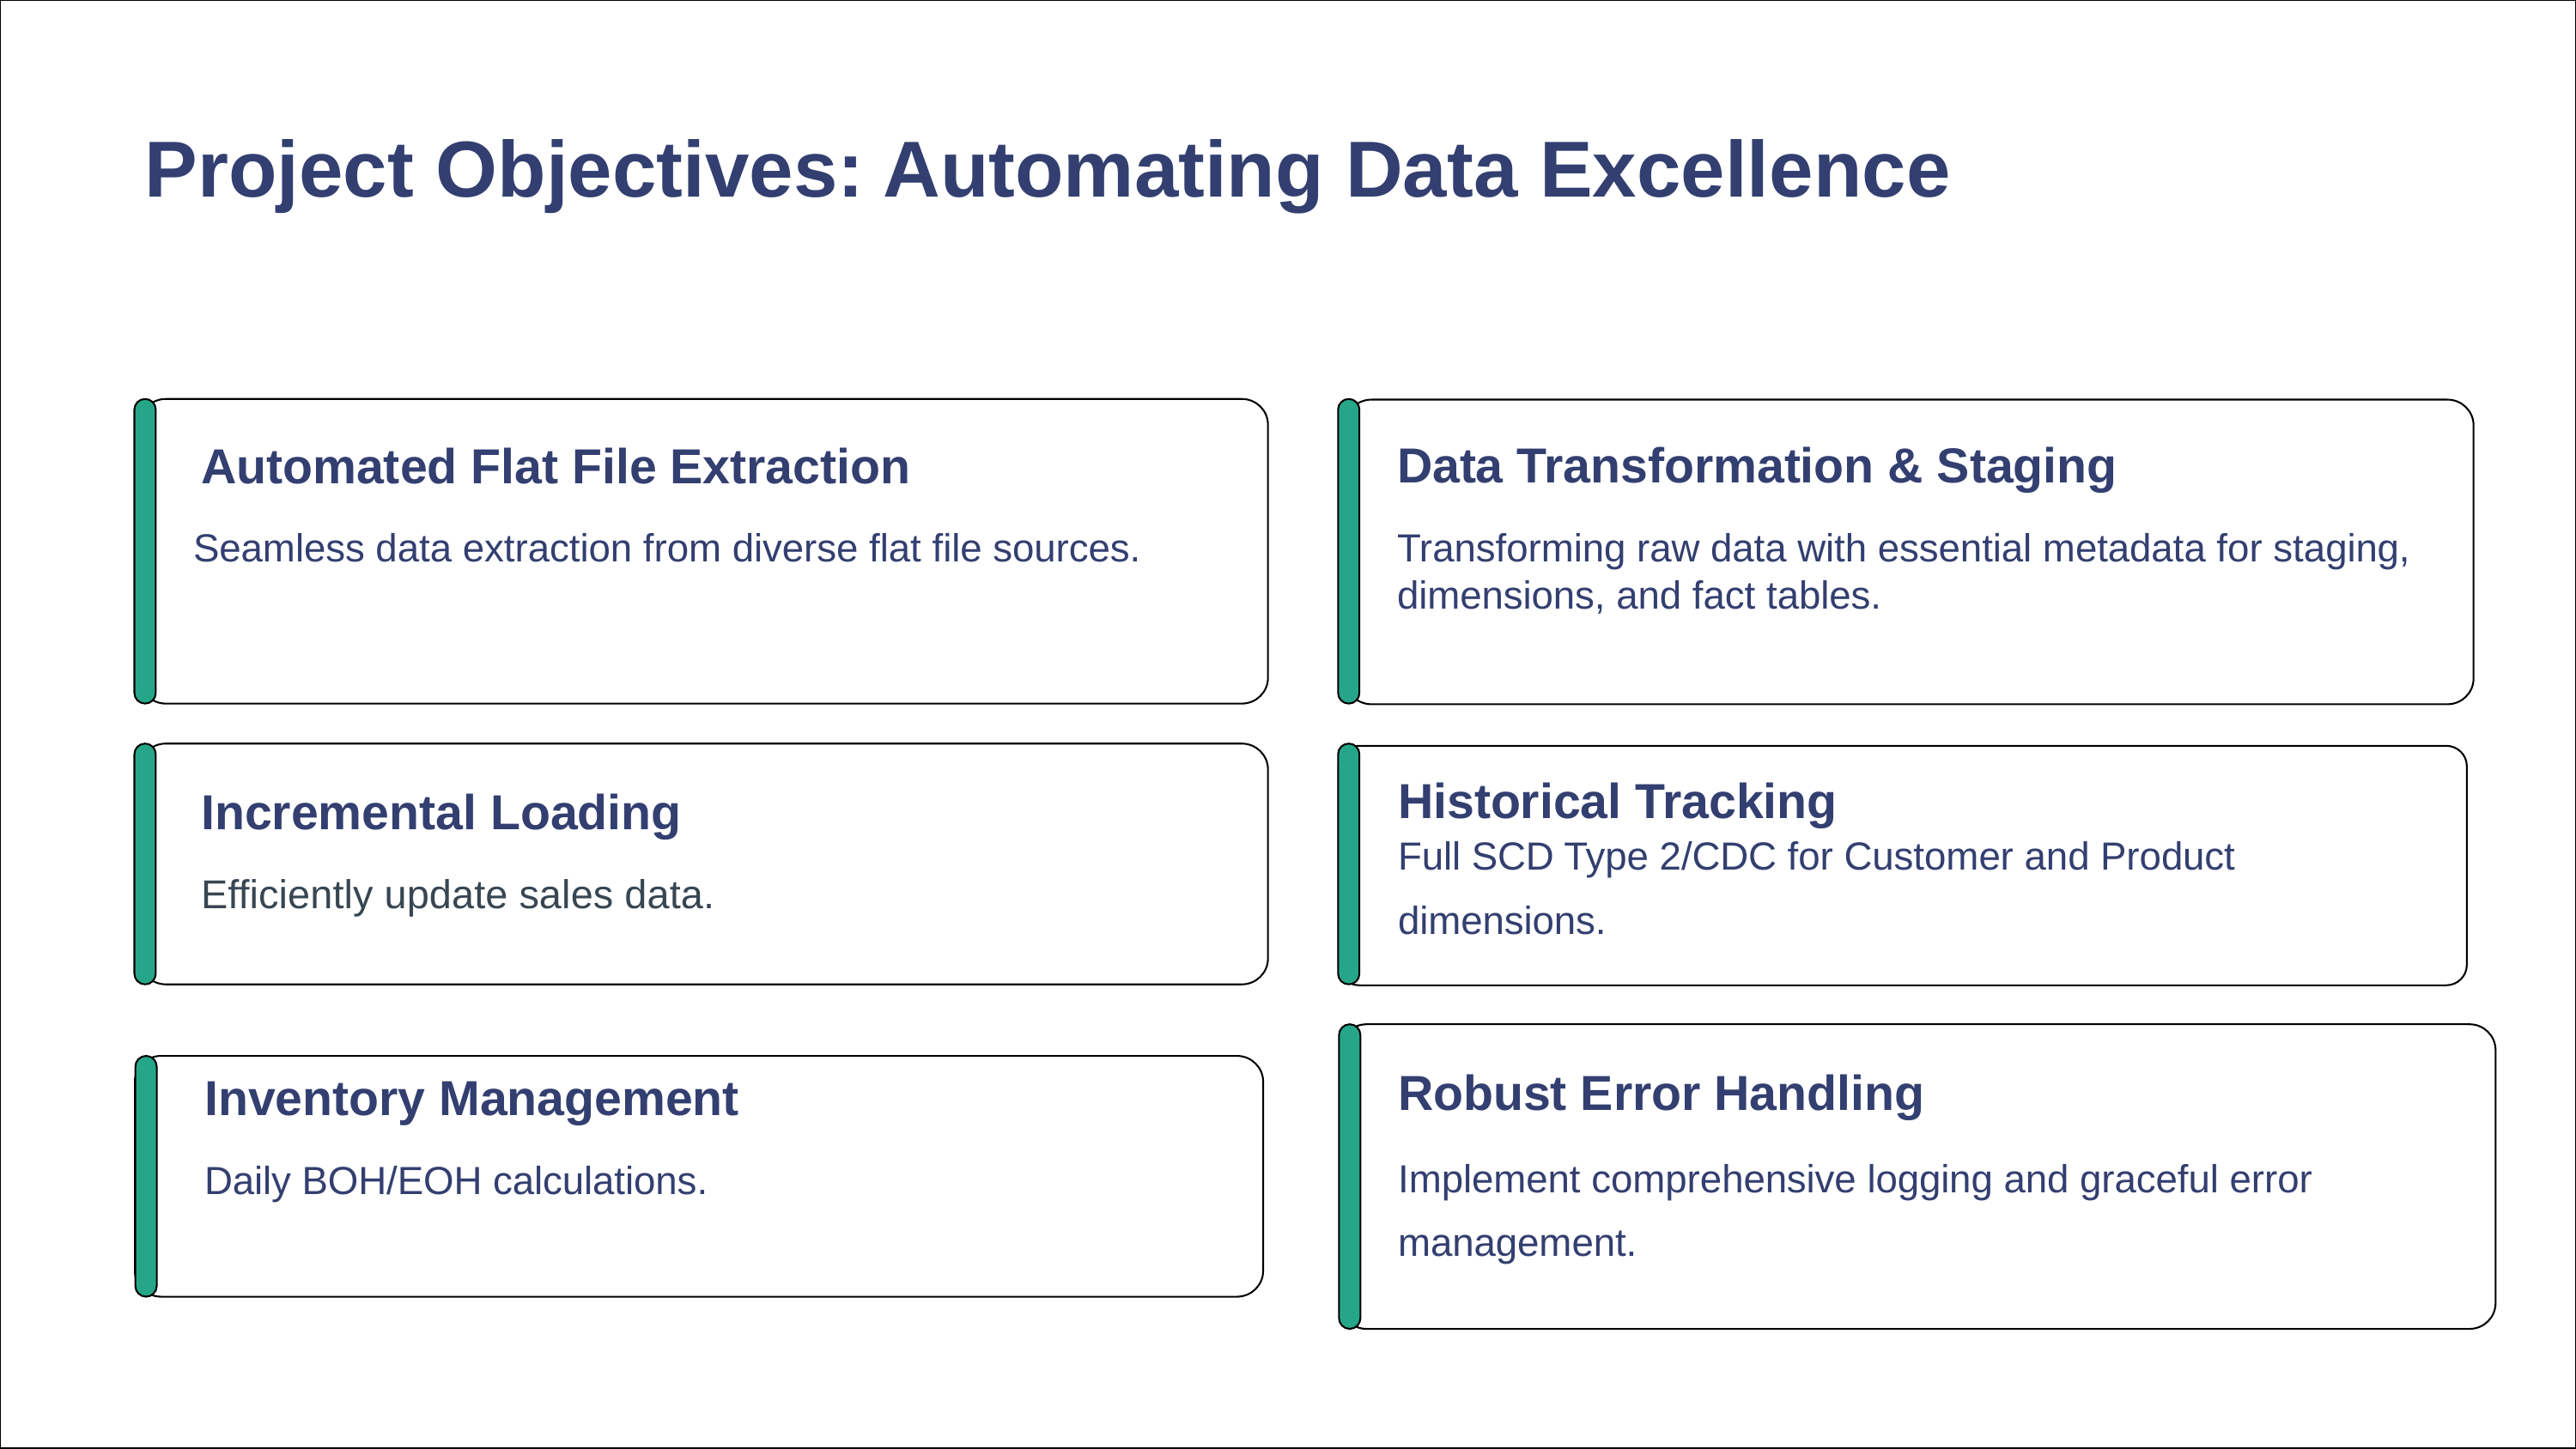

Project Objectives: Automating Data Excellence

Data Transformation & Staging

Automated Flat File Extraction

Transforming raw data with essential metadata for staging, dimensions, and fact tables.

Seamless data extraction from diverse flat file sources.

Historical Tracking
Incremental Loading
Full SCD Type 2/CDC for Customer and Product dimensions.
Efficiently update sales data.

Robust Error Handling
Inventory Management​

Implement comprehensive logging and graceful error management.
Daily BOH/EOH calculations.​